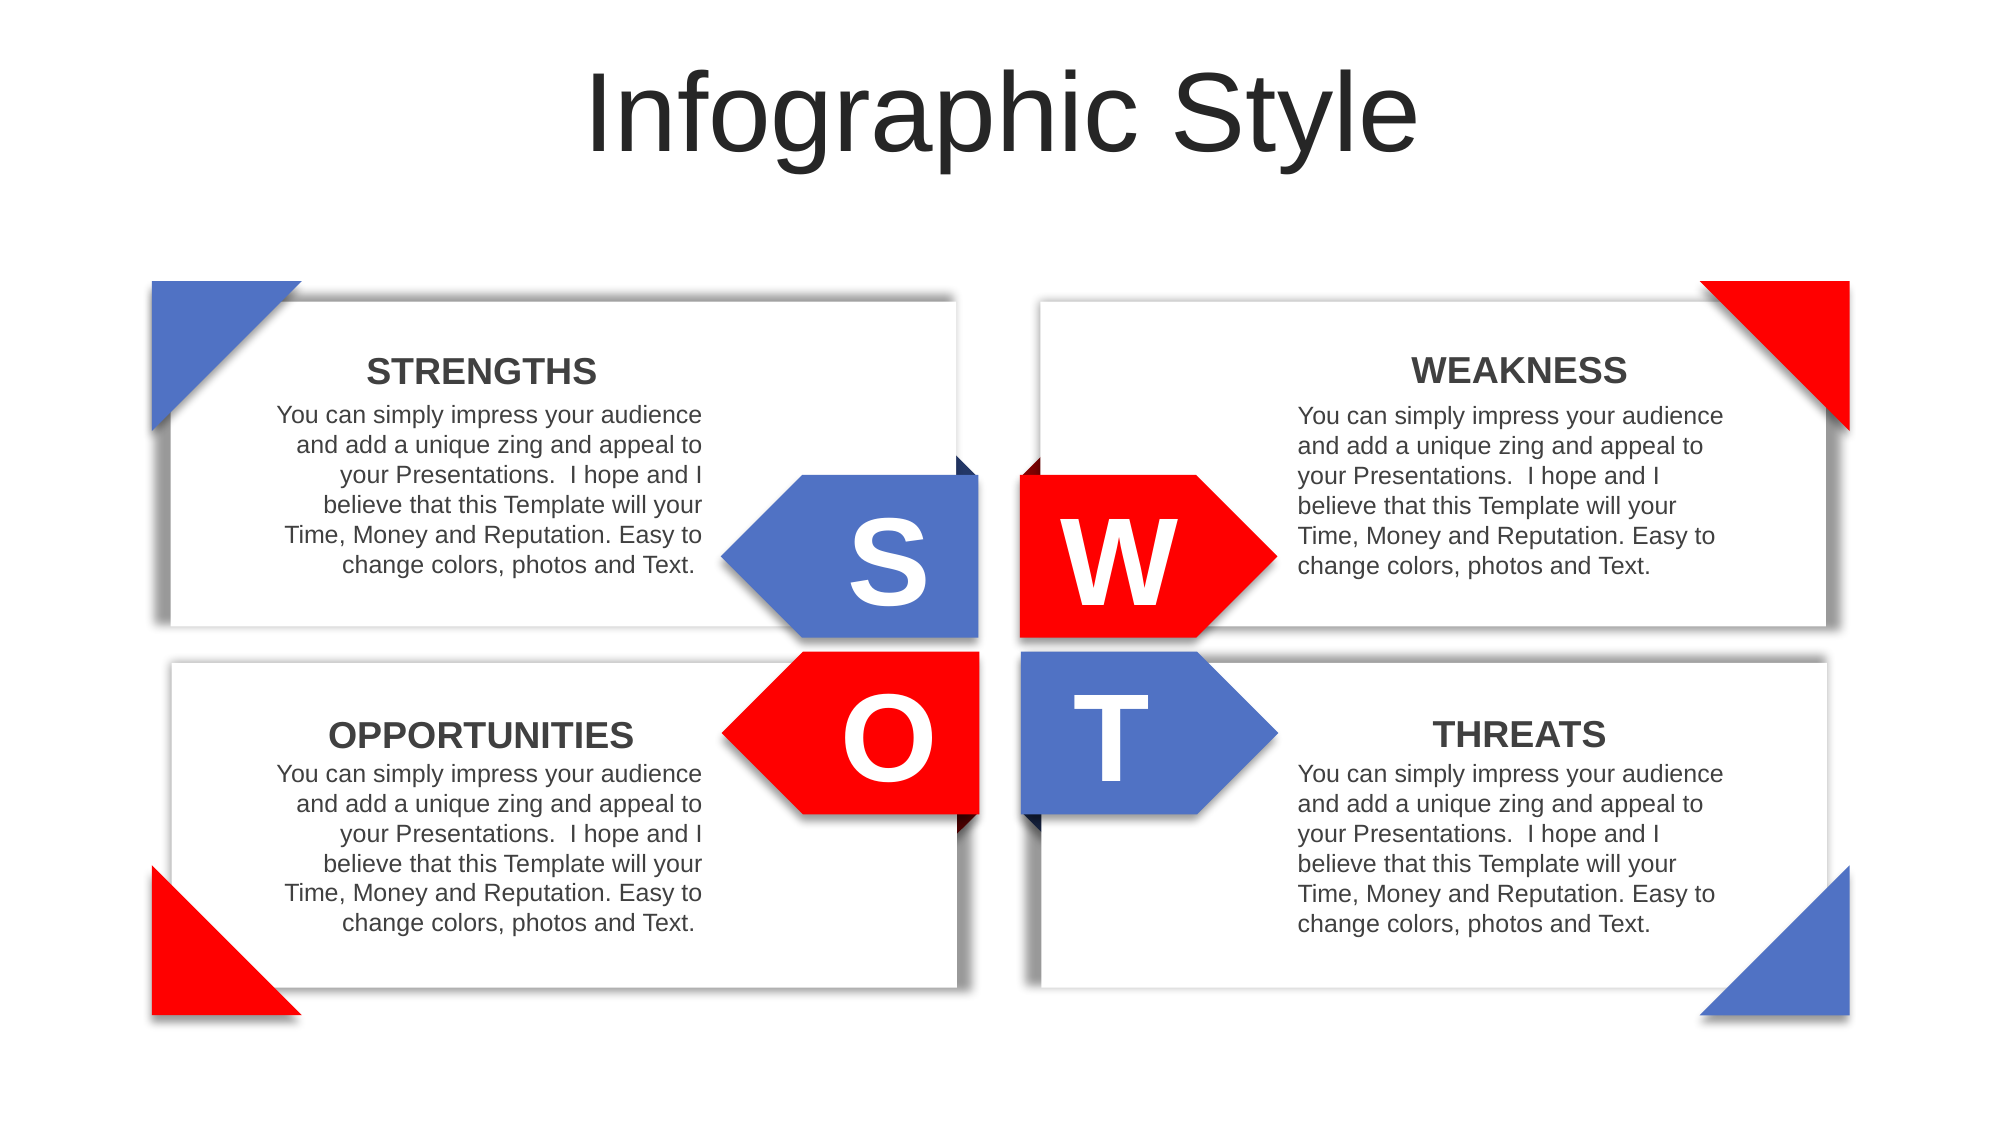

Infographic Style

WEAKNESS
You can simply impress your audience and add a unique zing and appeal to your Presentations.  I hope and I believe that this Template will your Time, Money and Reputation. Easy to change colors, photos and Text.
STRENGTHS
You can simply impress your audience and add a unique zing and appeal to your Presentations.  I hope and I believe that this Template will your Time, Money and Reputation. Easy to change colors, photos and Text.

S
W

O
T

THREATS
You can simply impress your audience and add a unique zing and appeal to your Presentations.  I hope and I believe that this Template will your Time, Money and Reputation. Easy to change colors, photos and Text.
OPPORTUNITIES
You can simply impress your audience and add a unique zing and appeal to your Presentations.  I hope and I believe that this Template will your Time, Money and Reputation. Easy to change colors, photos and Text.